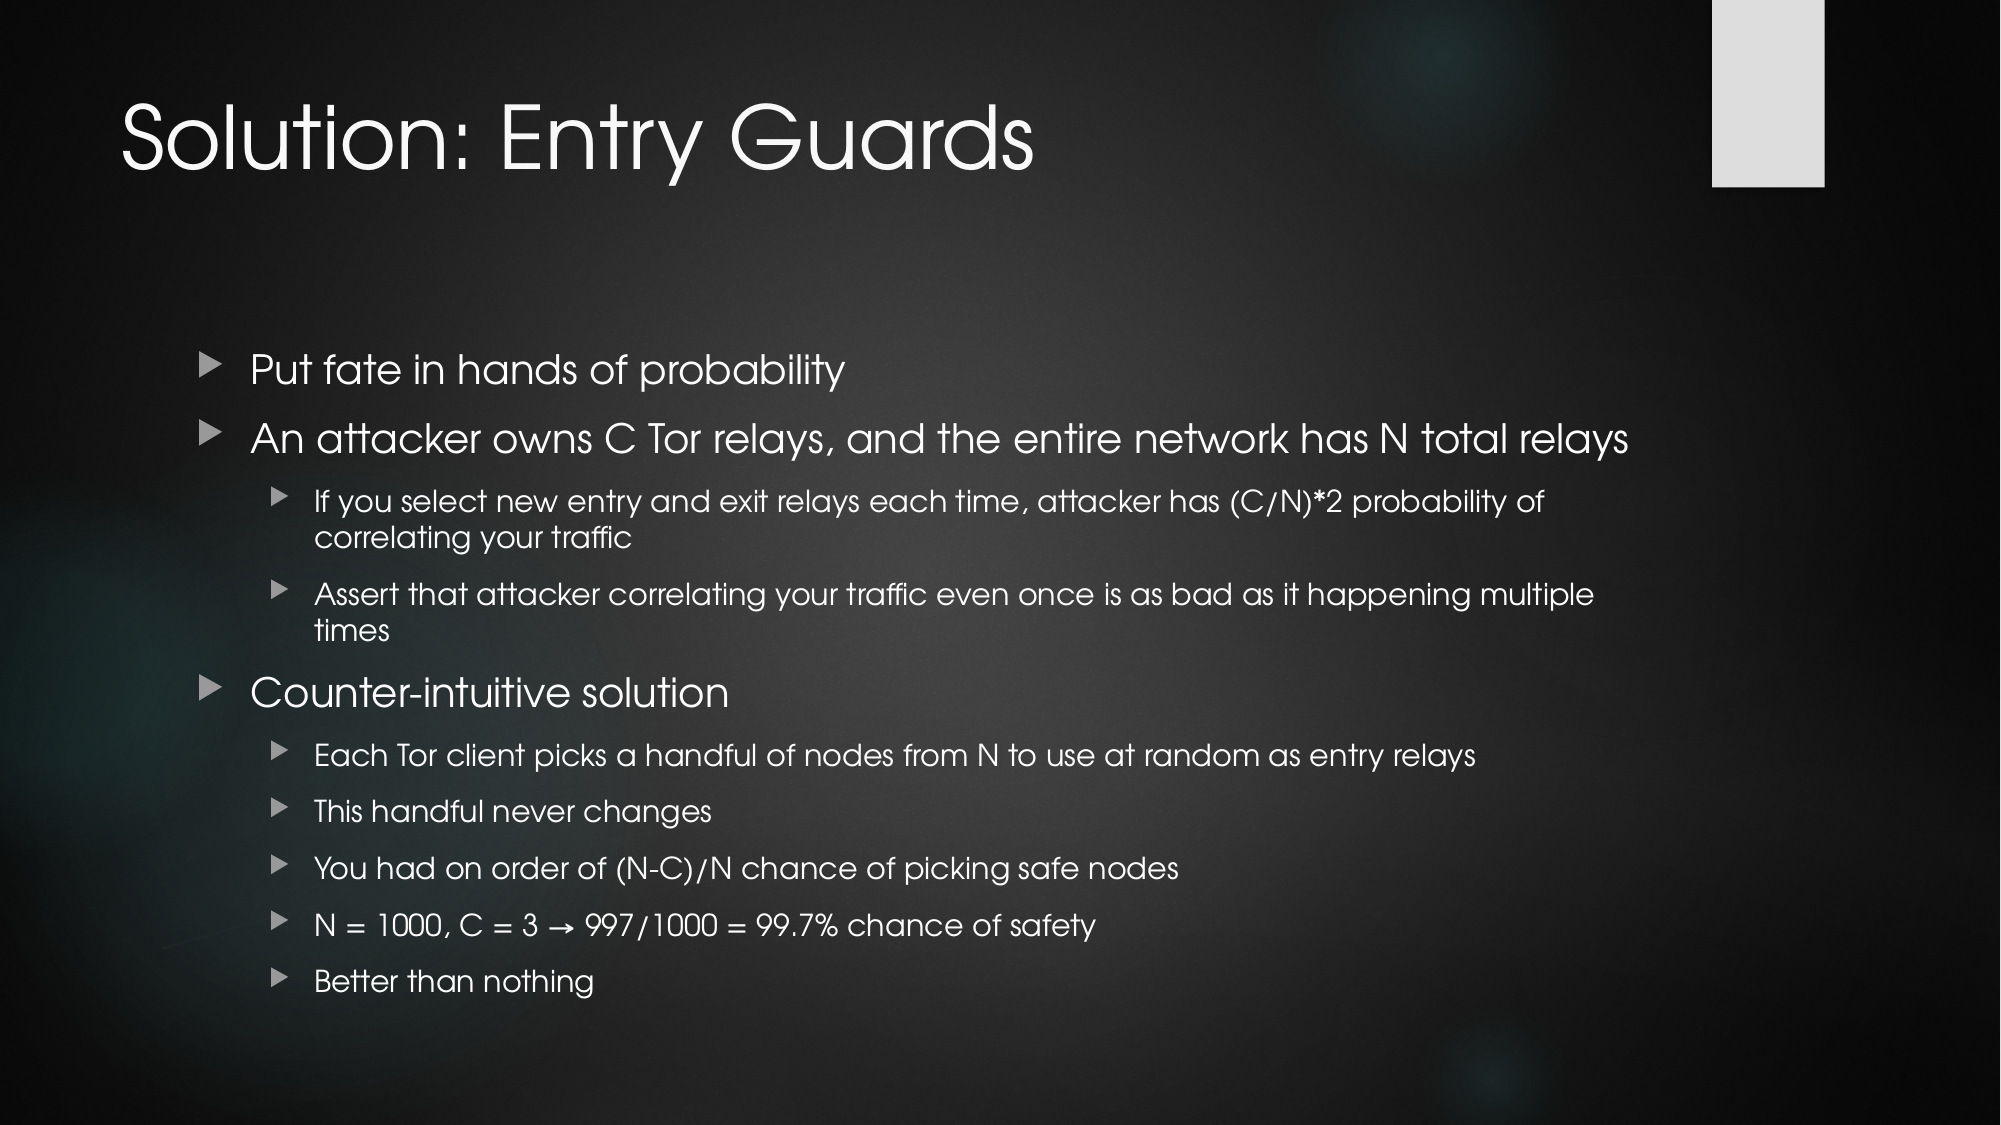

# Solution: Entry Guards
Put fate in hands of probability
An attacker owns C Tor relays, and the entire network has N total relays
If you select new entry and exit relays each time, attacker has (C/N)*2 probability of correlating your traffic
Assert that attacker correlating your traffic even once is as bad as it happening multiple times
Counter-intuitive solution
Each Tor client picks a handful of nodes from N to use at random as entry relays
This handful never changes
You had on order of (N-C)/N chance of picking safe nodes
N = 1000, C = 3 → 997/1000 = 99.7% chance of safety
Better than nothing